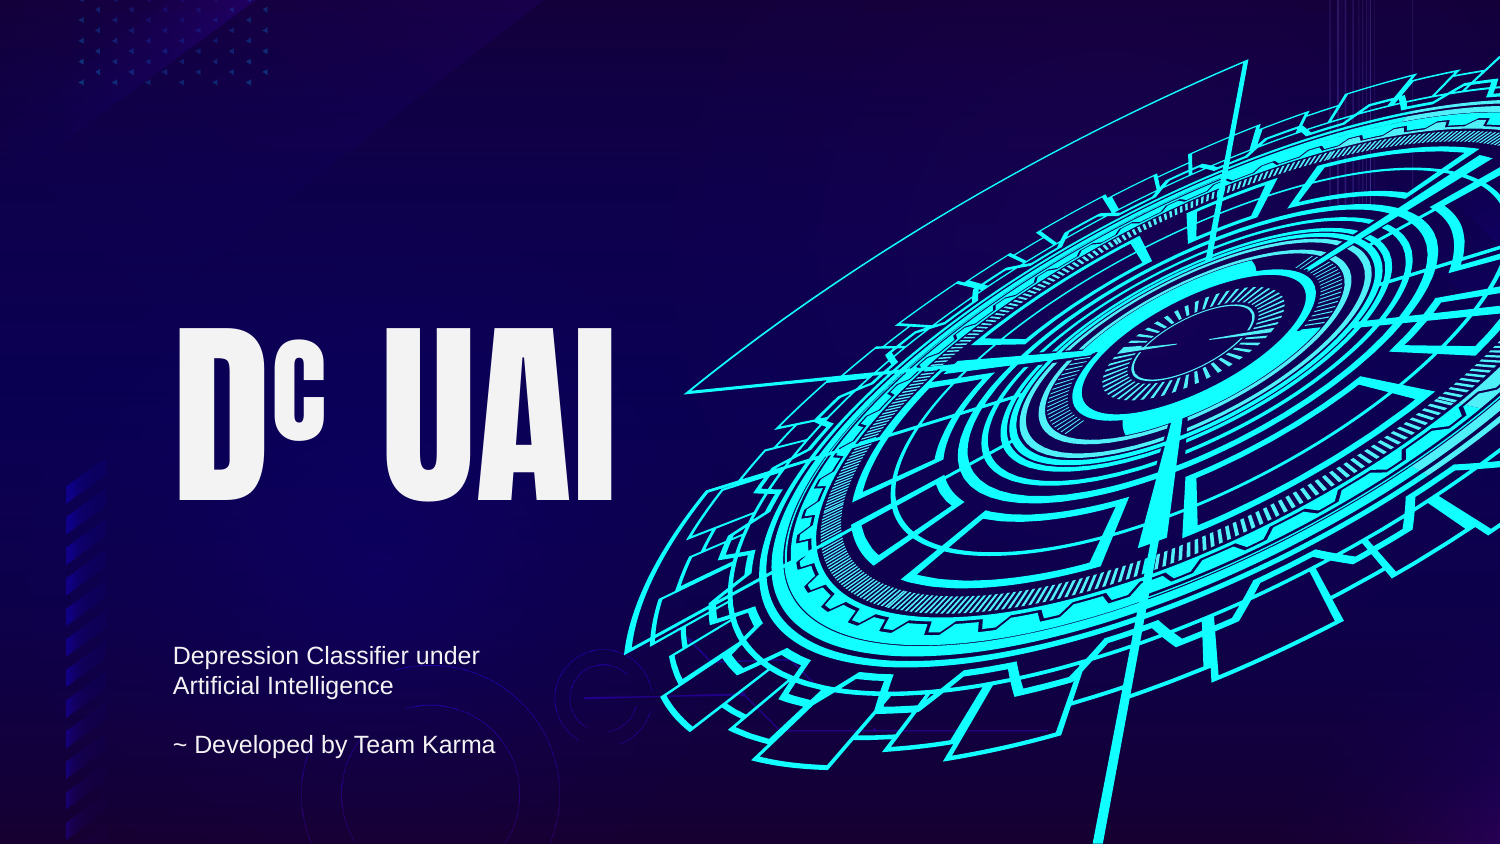

# DC  UAI
Depression Classifier under Artificial Intelligence

~ Developed by Team Karma